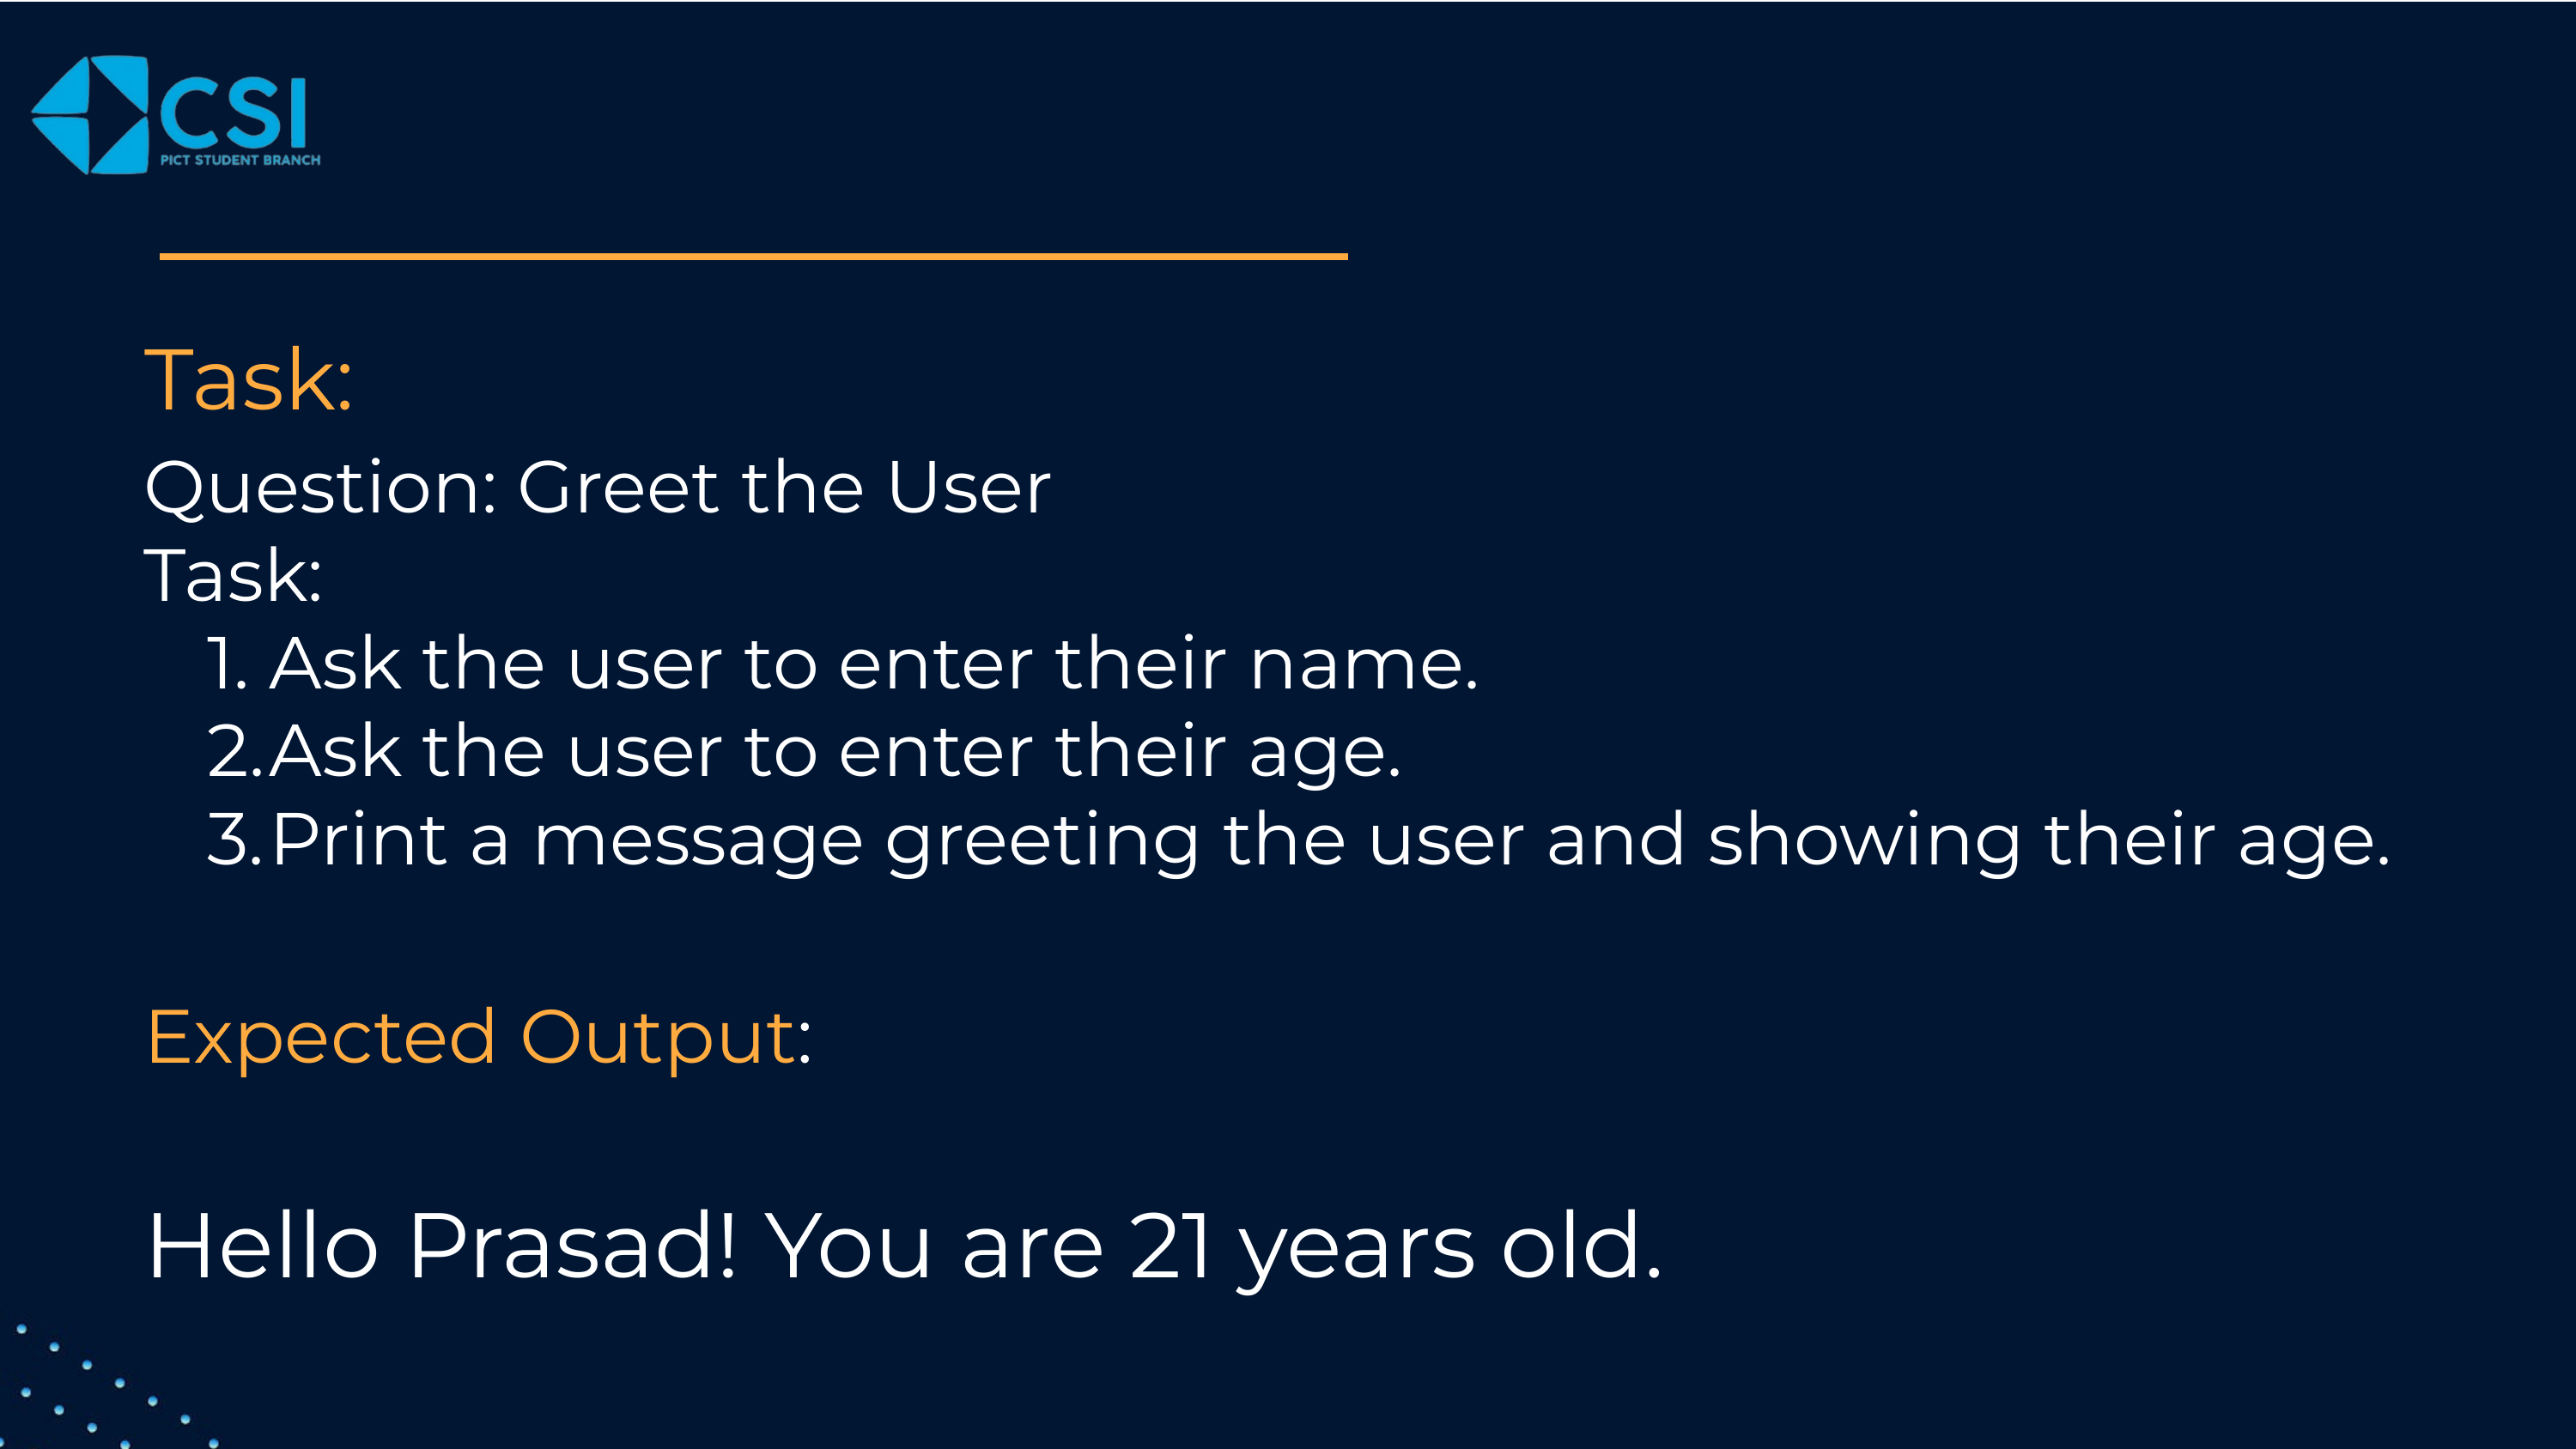

Task:

Question: Greet the User
Task:
Ask the user to enter their name.
Ask the user to enter their age.
Print a message greeting the user and showing their age.

Expected Output:

Hello Prasad! You are 21 years old.